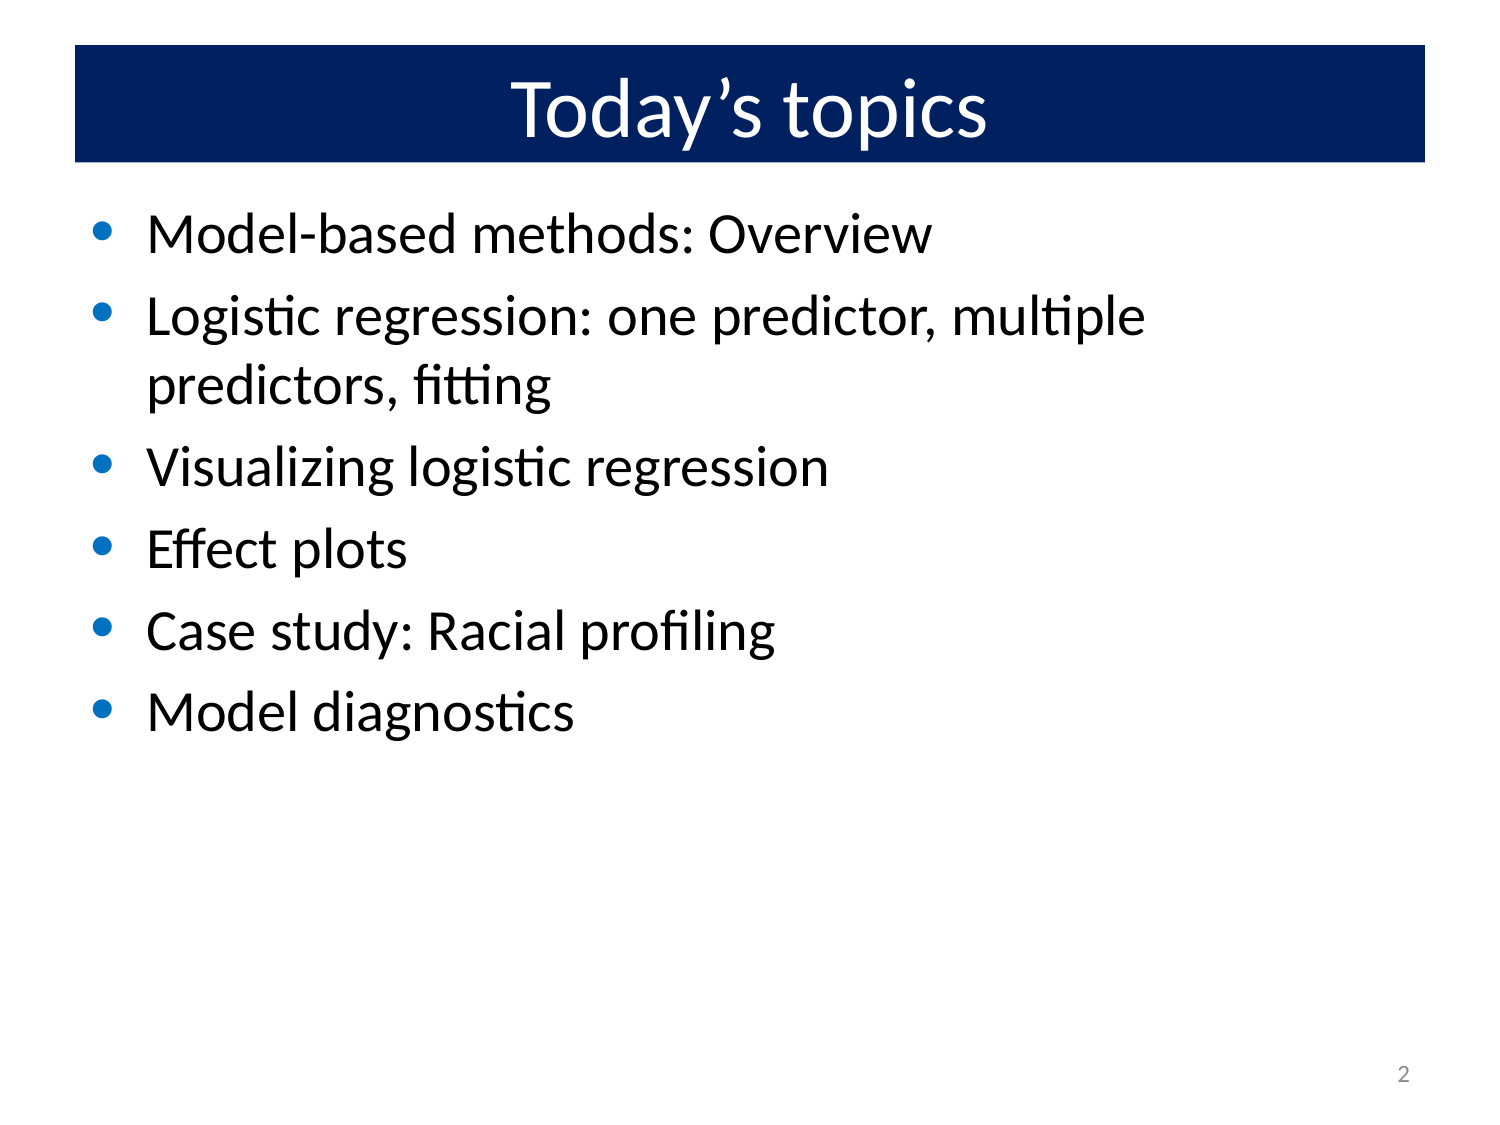

# Today’s topics
Model-based methods: Overview
Logistic regression: one predictor, multiple predictors, fitting
Visualizing logistic regression
Effect plots
Case study: Racial profiling
Model diagnostics
2